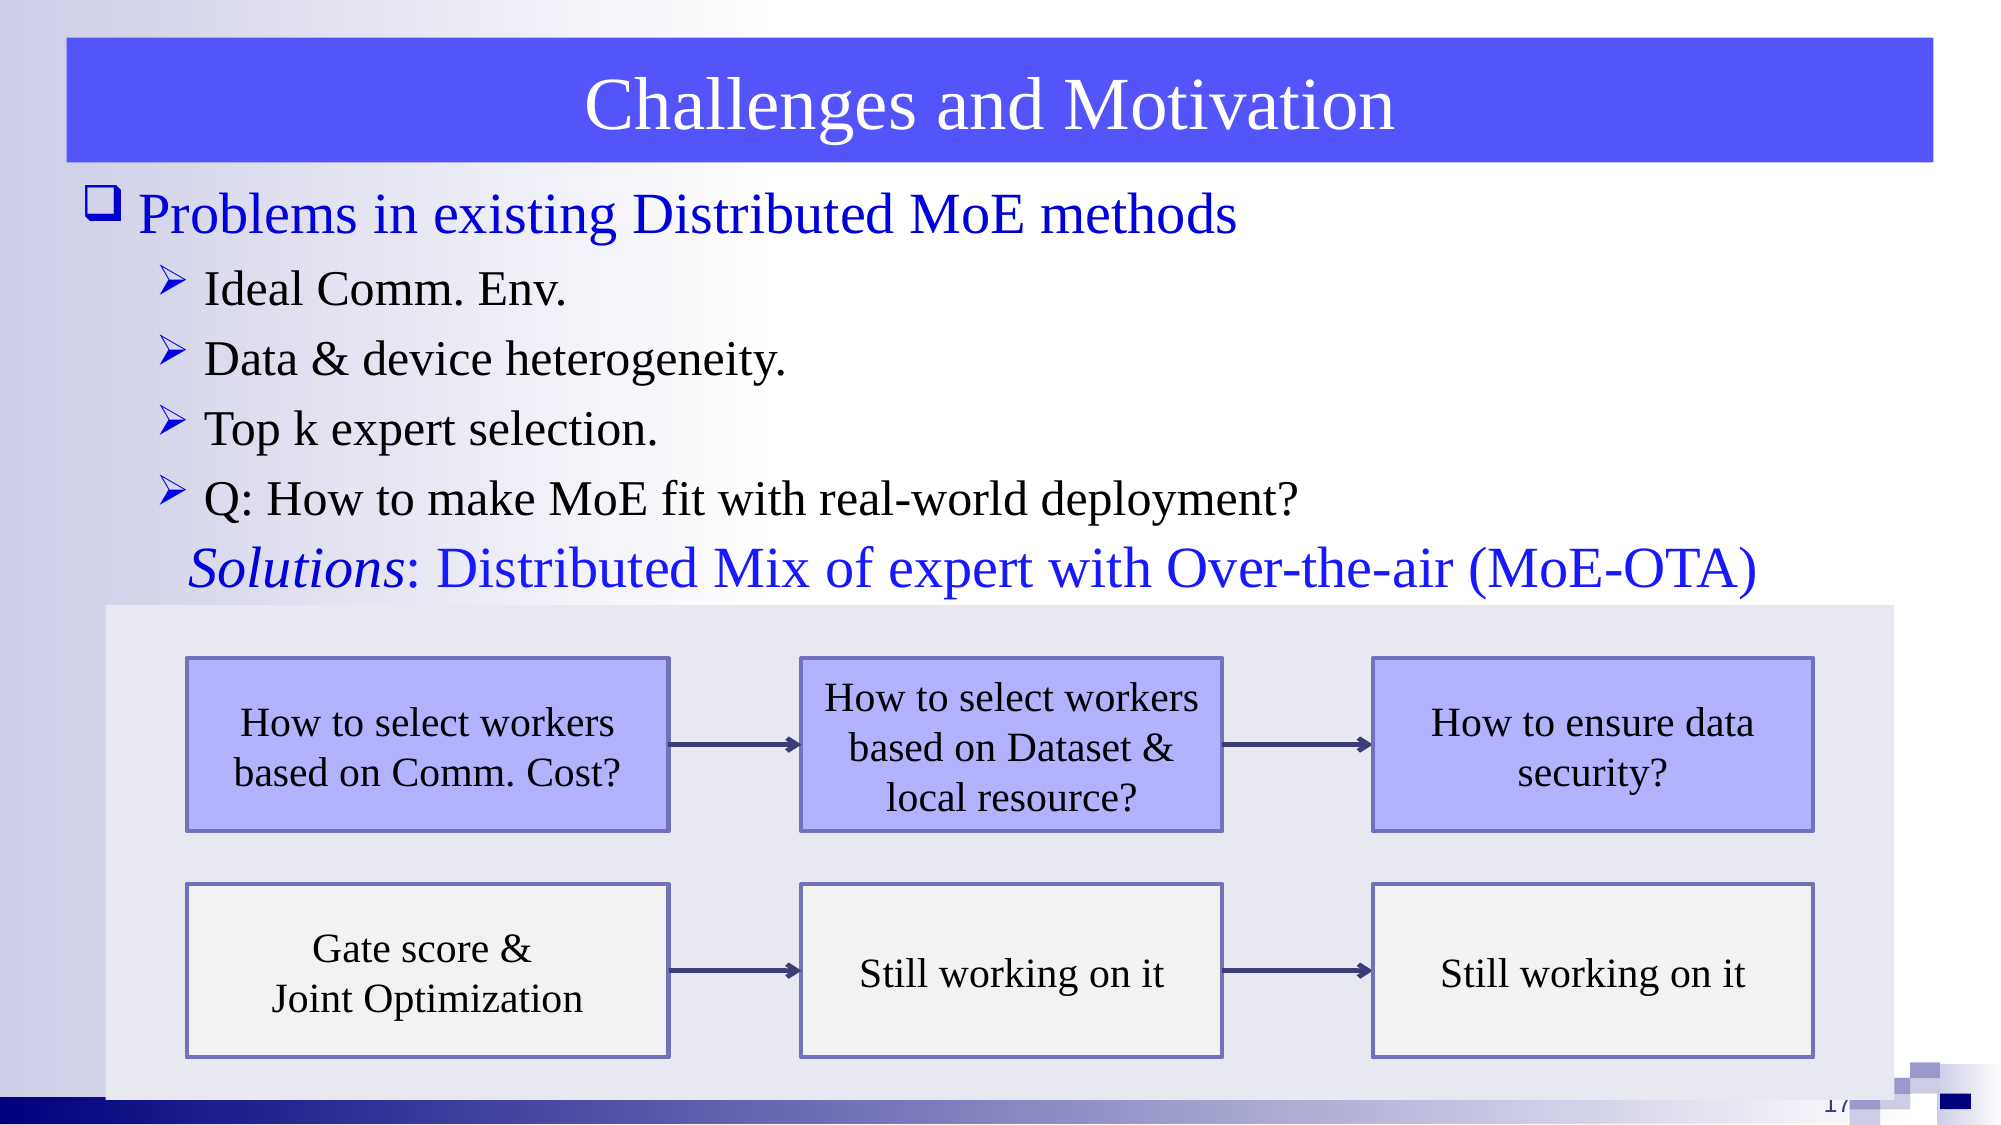

# Challenges and Motivation
Problems in existing Distributed MoE methods
Ideal Comm. Env.
Data & device heterogeneity.
Top k expert selection.
Q: How to make MoE fit with real-world deployment?

Solutions: Distributed Mix of expert with Over-the-air (MoE-OTA)

How to ensure data security?
How to select workers based on Comm. Cost?
How to select workers based on Dataset & local resource?
Still working on it
Gate score &
Joint Optimization
Still working on it
17